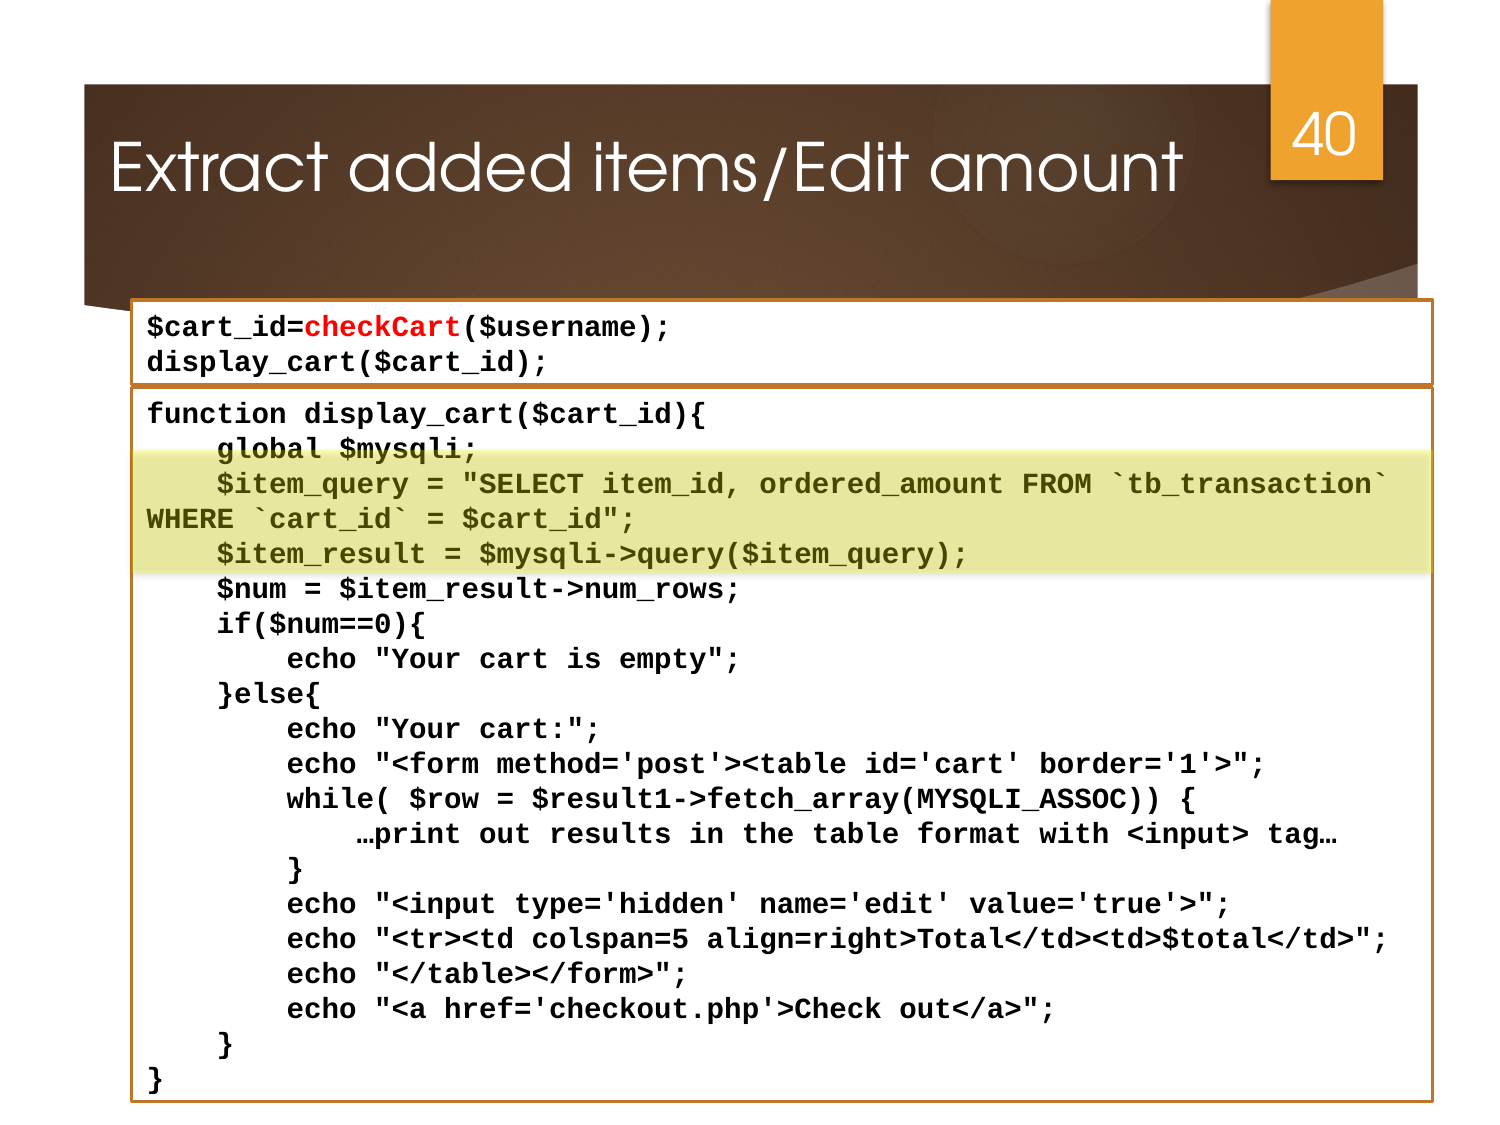

40
# Extract added items/Edit amount
$cart_id=checkCart($username);
display_cart($cart_id);
function display_cart($cart_id){
    global $mysqli;
    $item_query = "SELECT item_id, ordered_amount FROM `tb_transaction` WHERE `cart_id` = $cart_id";
    $item_result = $mysqli->query($item_query);
    $num = $item_result->num_rows;
    if($num==0){
        echo "Your cart is empty";
    }else{
        echo "Your cart:";
        echo "<form method='post'><table id='cart' border='1'>";
        while( $row = $result1->fetch_array(MYSQLI_ASSOC)) {
            …print out results in the table format with <input> tag…
        }
        echo "<input type='hidden' name='edit' value='true'>";
        echo "<tr><td colspan=5 align=right>Total</td><td>$total</td>";
        echo "</table></form>";
        echo "<a href='checkout.php'>Check out</a>";
    }
}